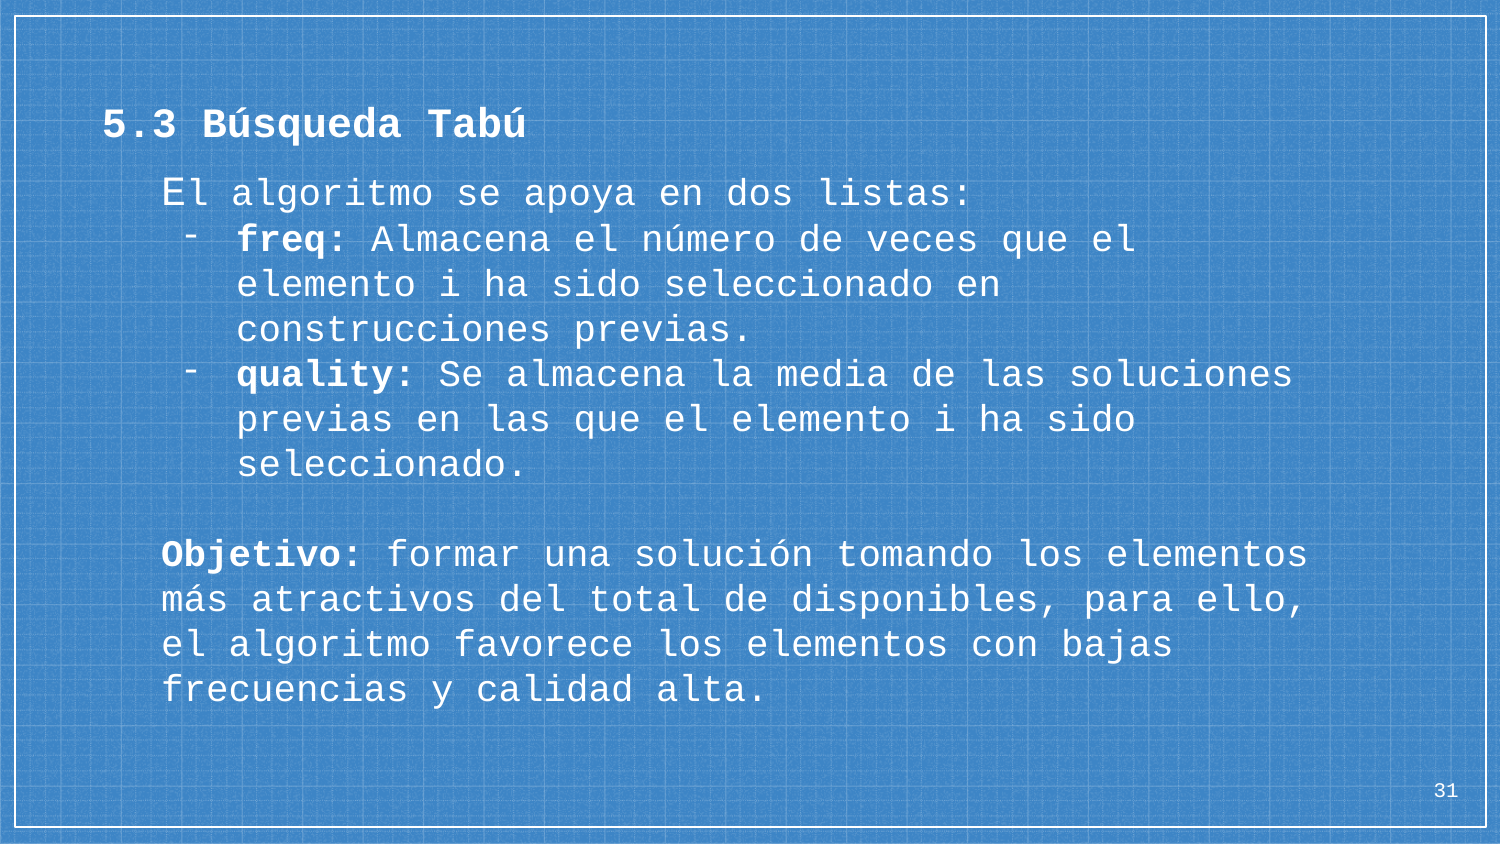

# 5.3 Búsqueda Tabú
El algoritmo se apoya en dos listas:
freq: Almacena el número de veces que el elemento i ha sido seleccionado en construcciones previas.
quality: Se almacena la media de las soluciones previas en las que el elemento i ha sido seleccionado.

Objetivo: formar una solución tomando los elementos más atractivos del total de disponibles, para ello, el algoritmo favorece los elementos con bajas frecuencias y calidad alta.

31